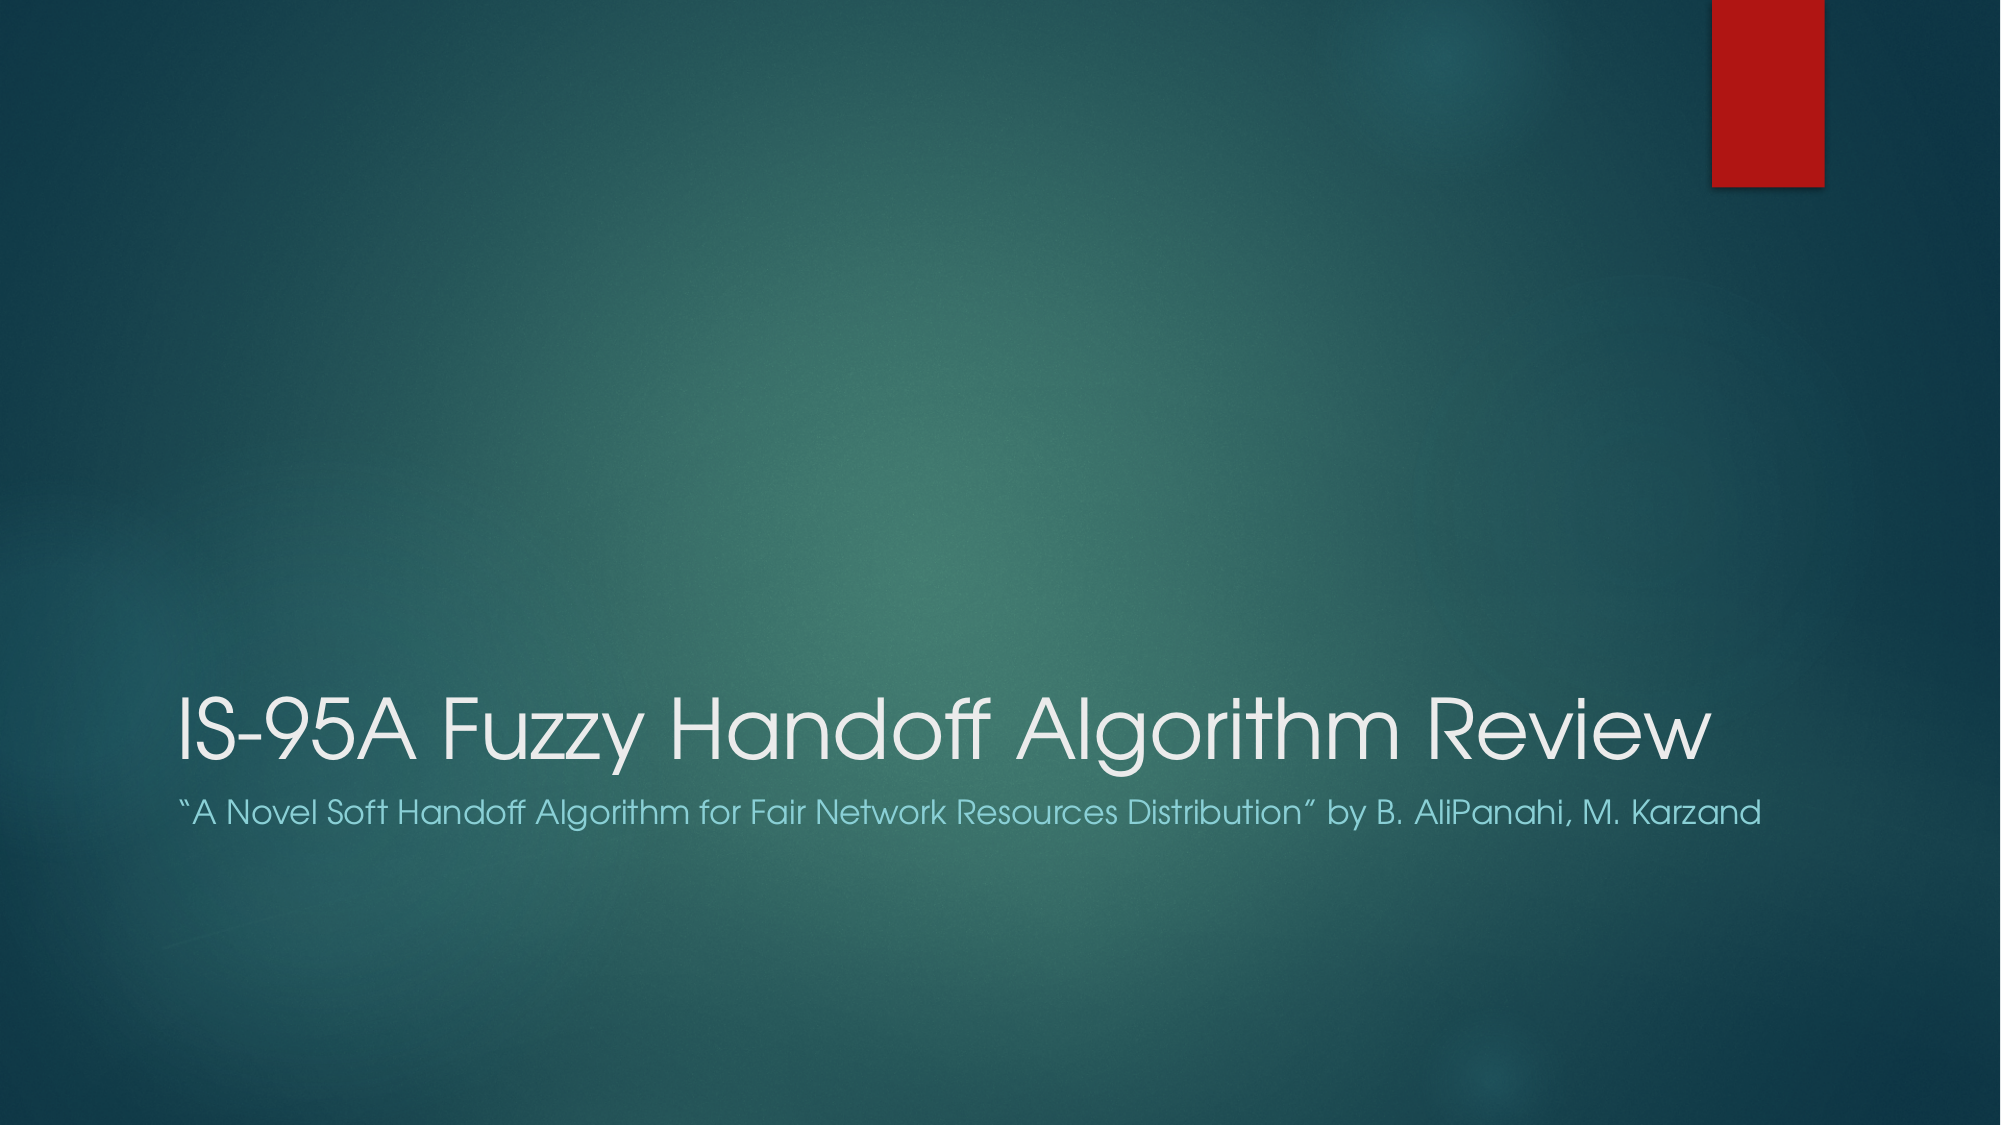

# IS-95A Fuzzy Handoff Algorithm Review
“A Novel Soft Handoff Algorithm for Fair Network Resources Distribution” by B. AliPanahi, M. Karzand